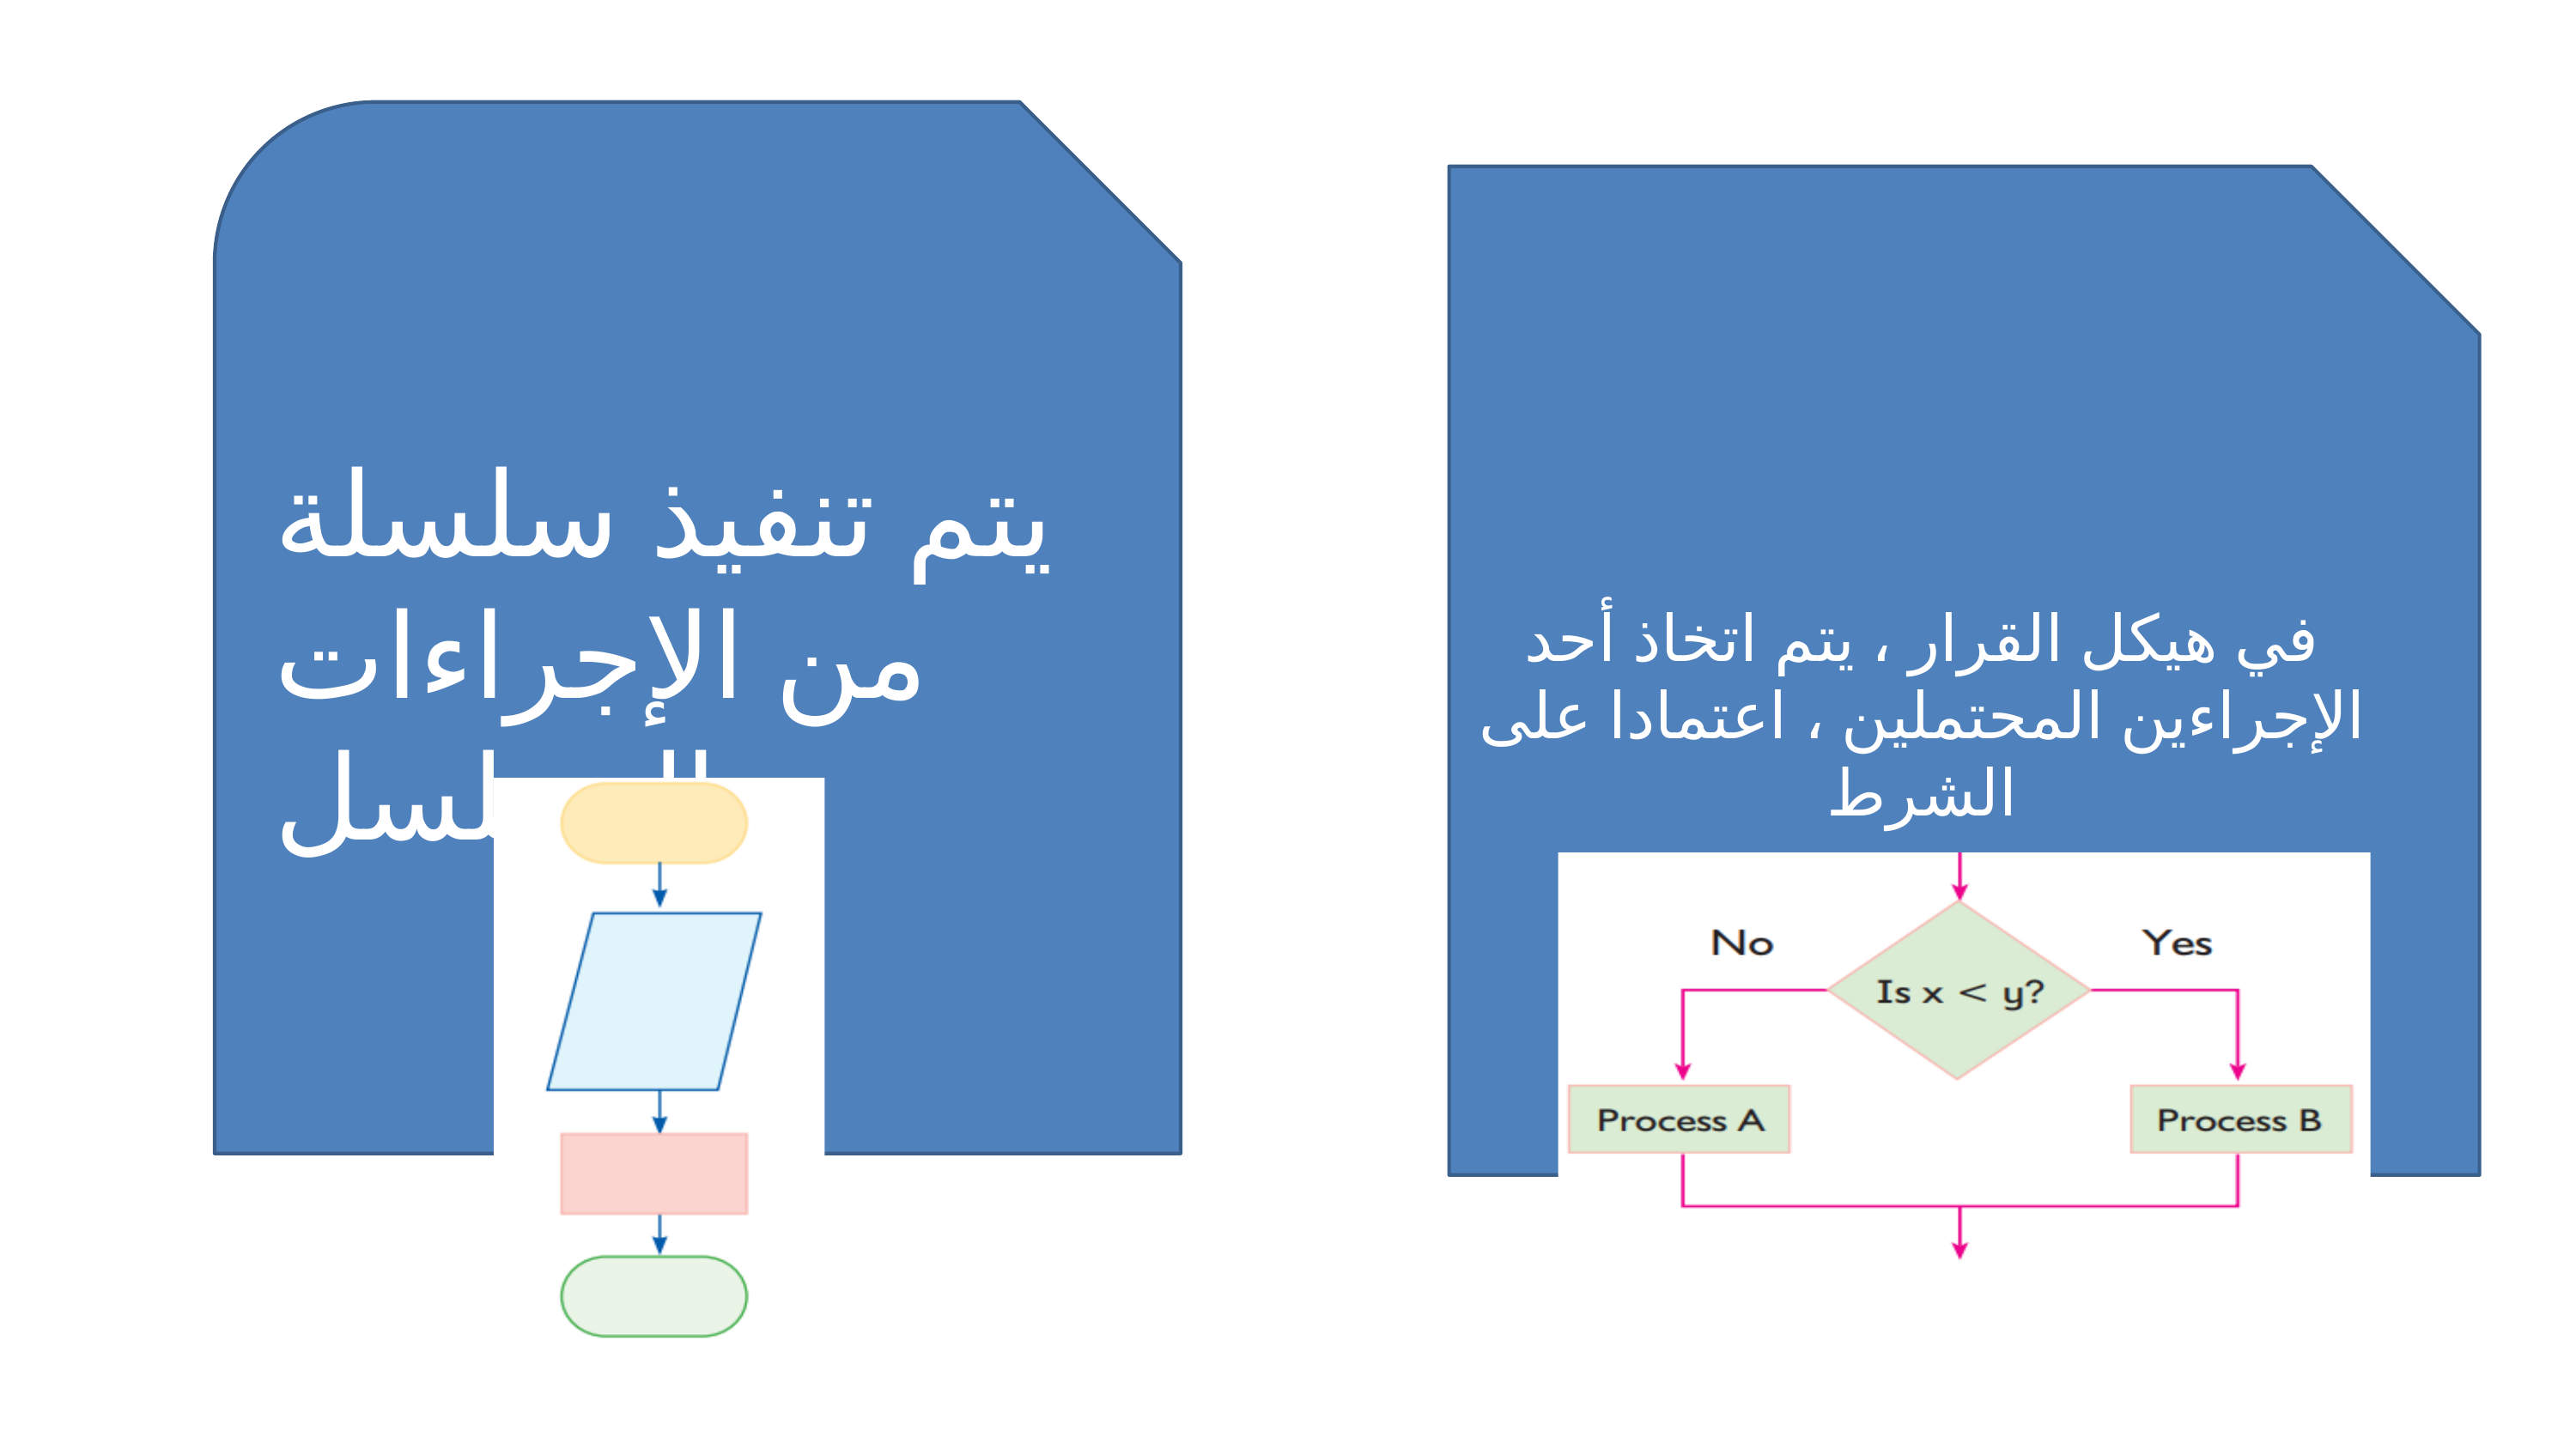

يتم تنفيذ سلسلة من الإجراءات بالتسلسل
في هيكل القرار ، يتم اتخاذ أحد الإجراءين المحتملين ، اعتمادا على الشرط